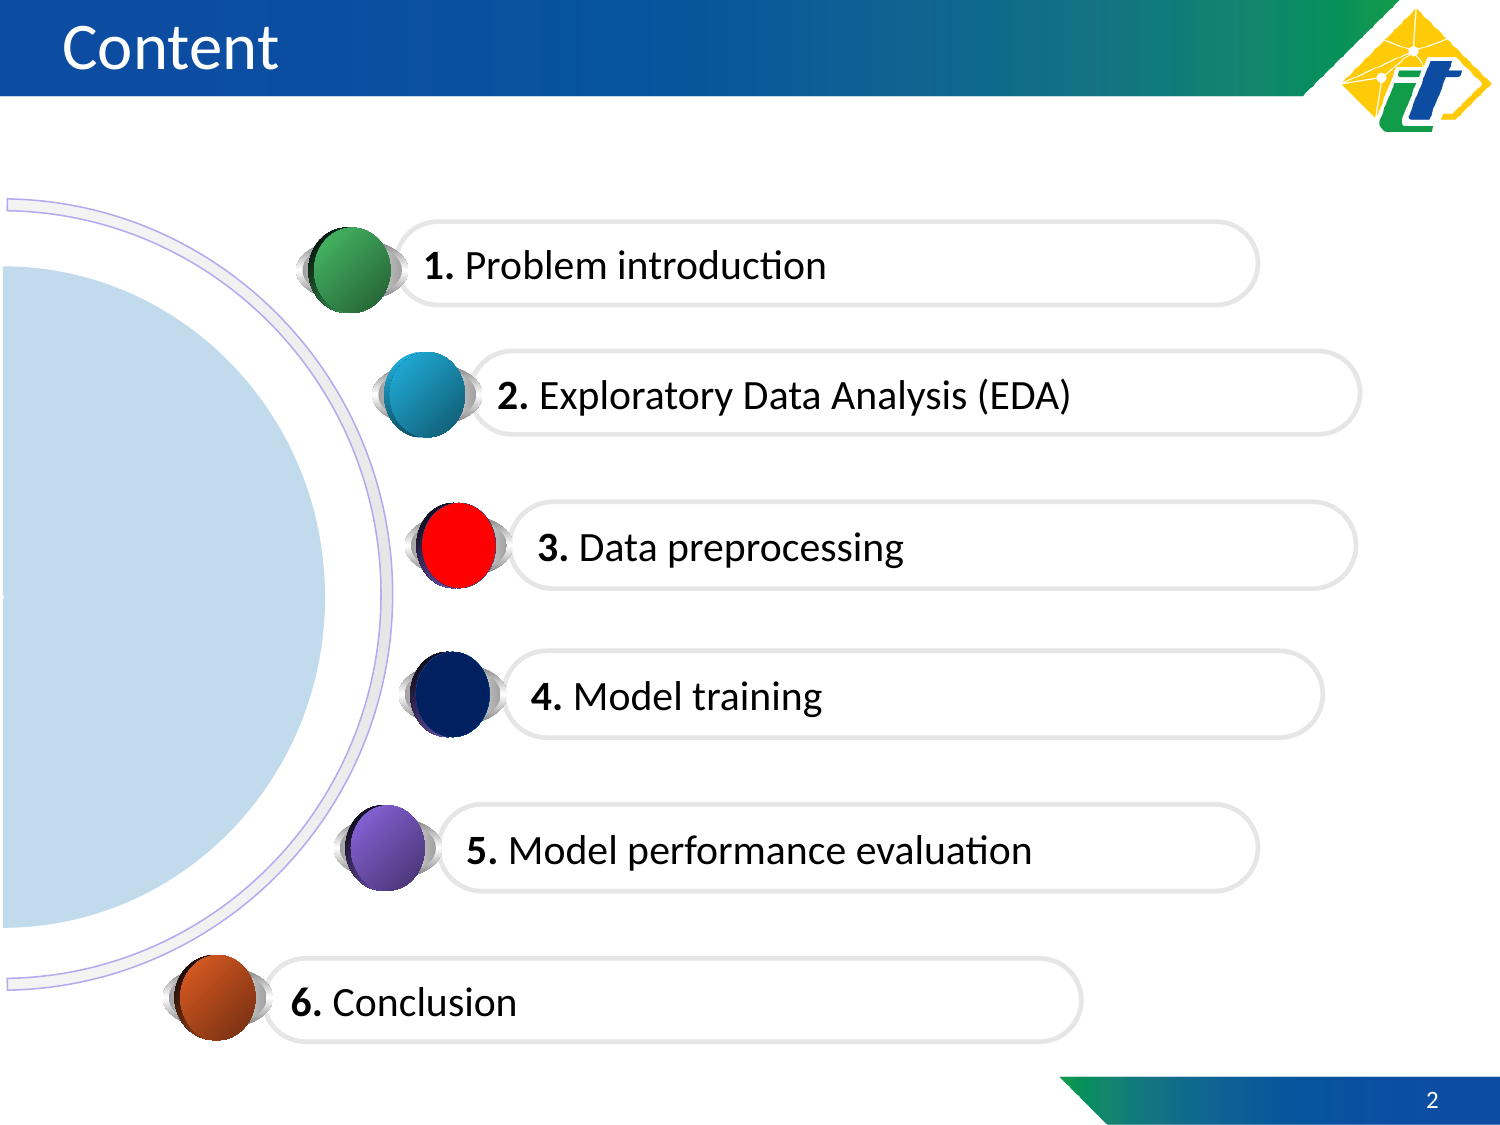

# Content

1. Problem introduction

2. Exploratory Data Analysis (EDA)

3. Data preprocessing

4. Model training

5. Model performance evaluation

6. Conclusion
2